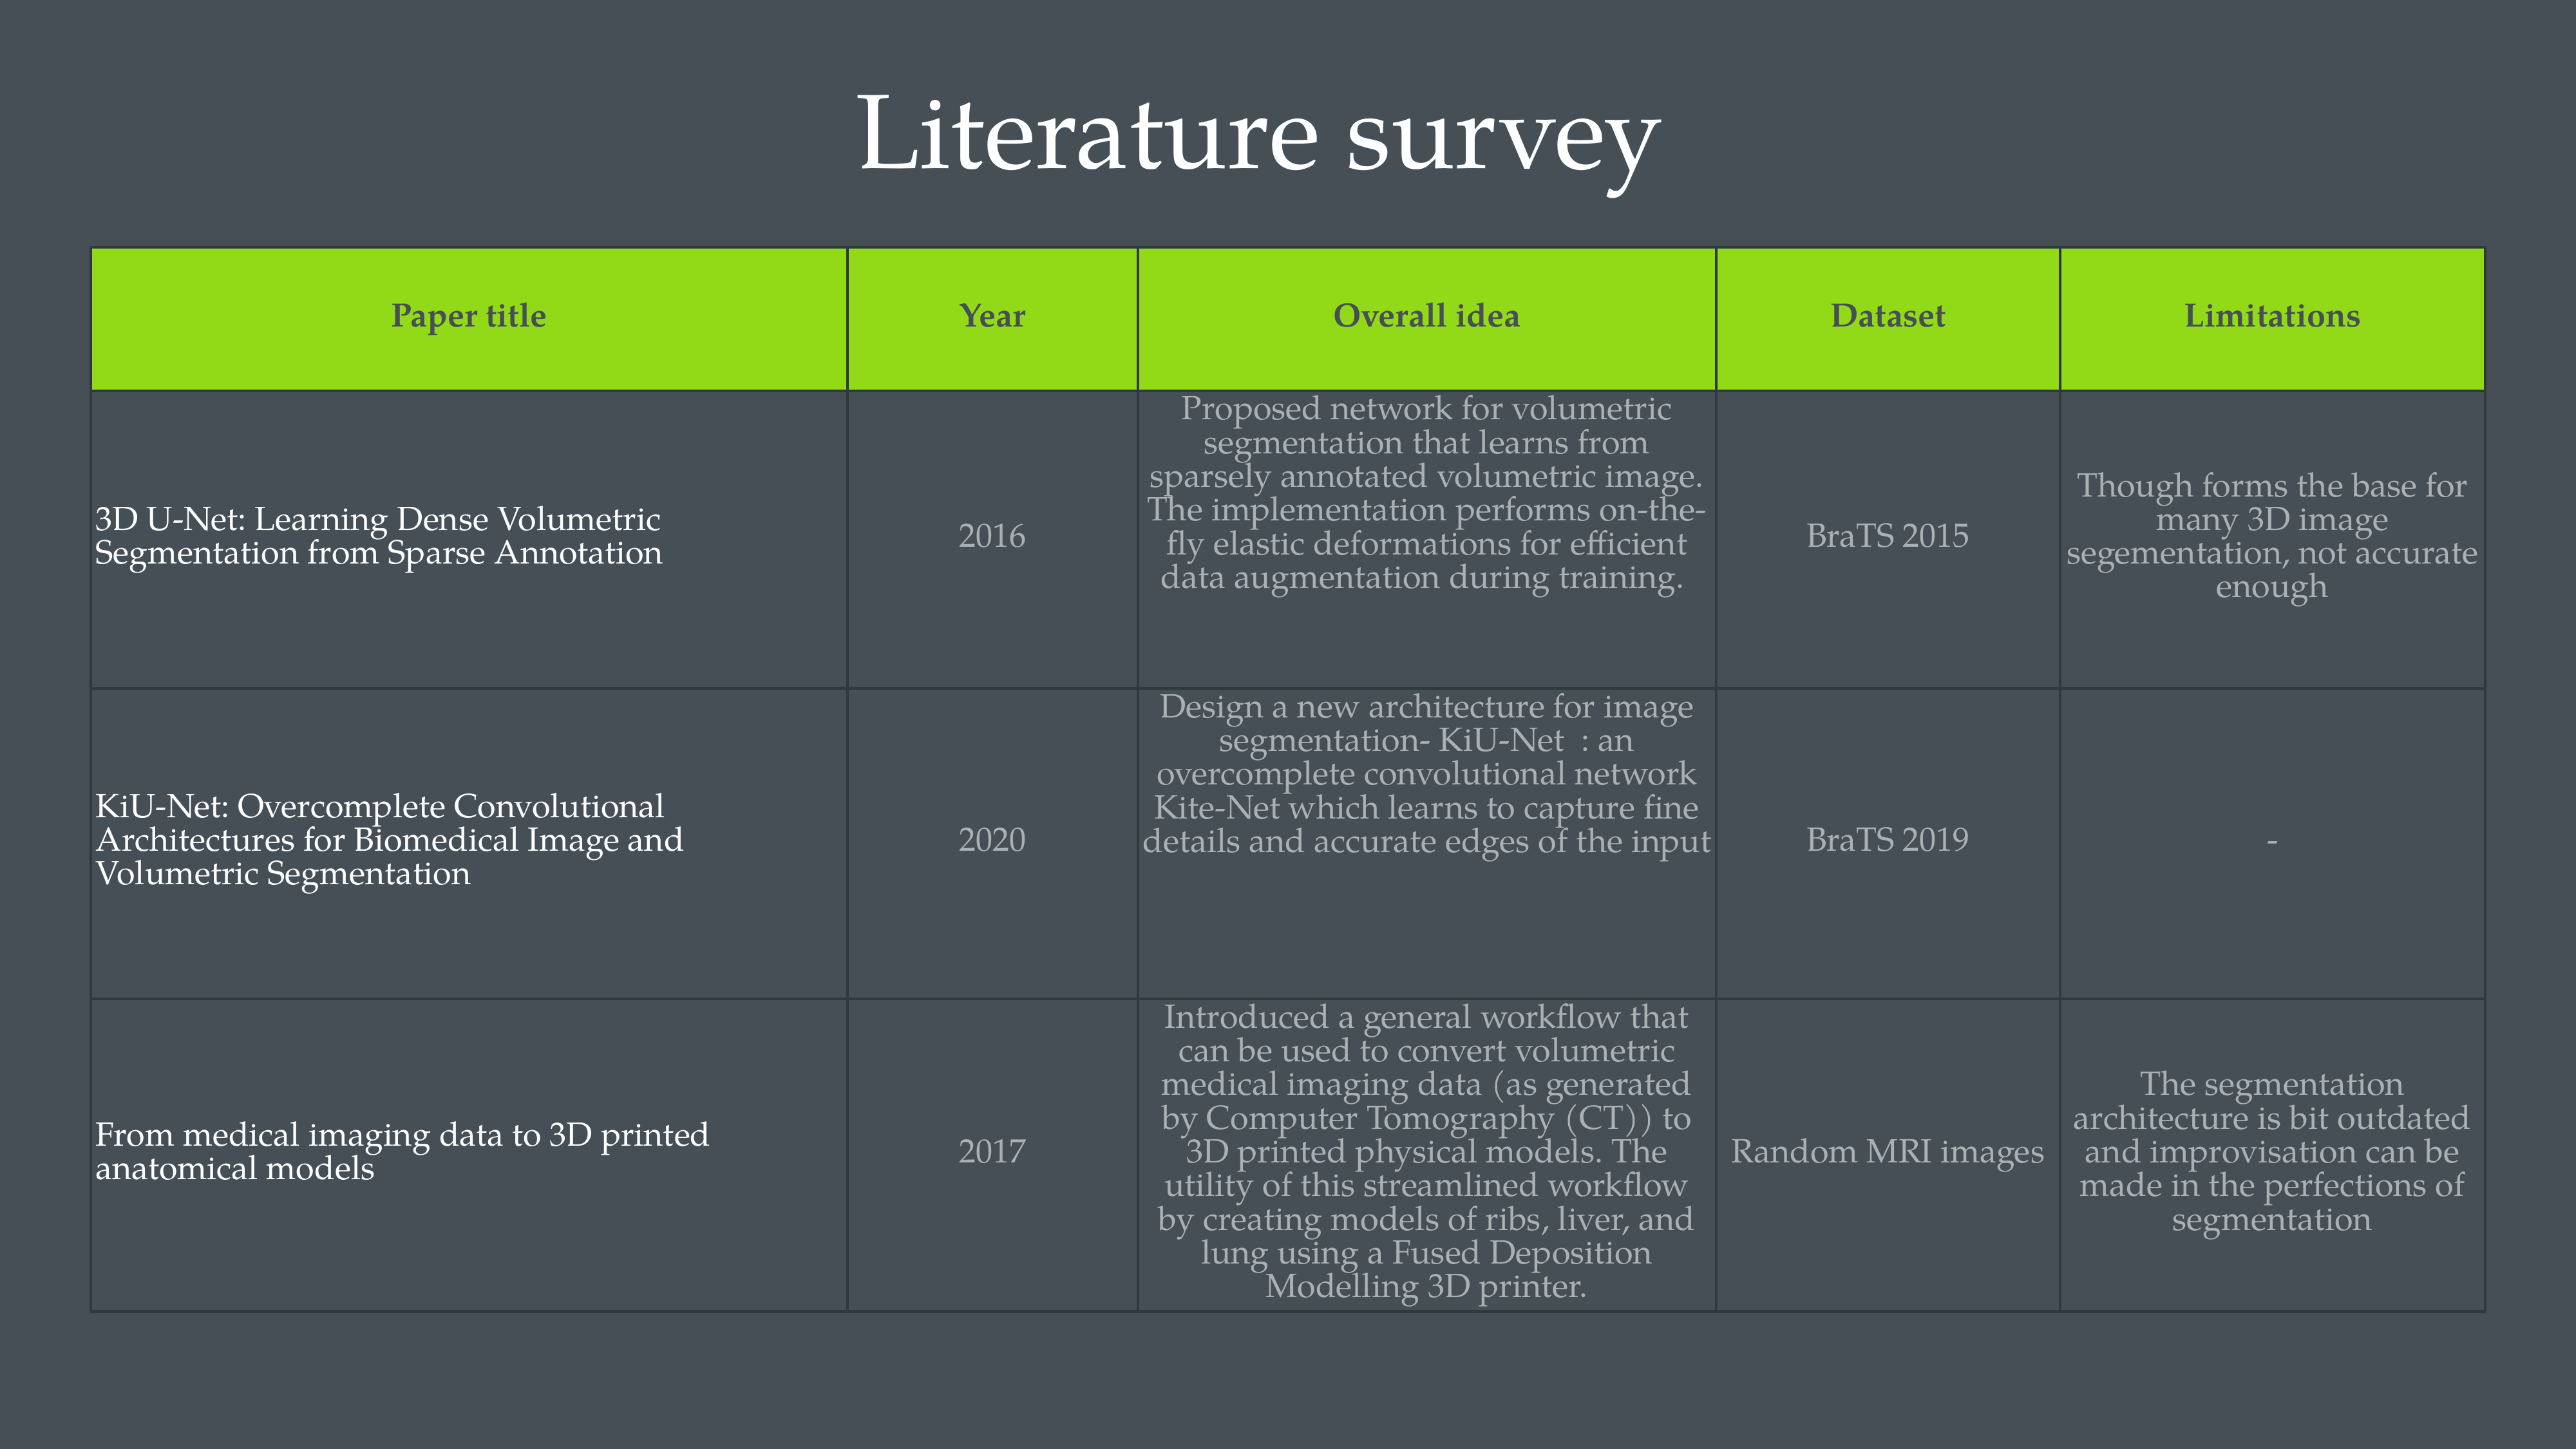

Literature survey
| Paper title | Year | Overall idea | Dataset | Limitations |
| --- | --- | --- | --- | --- |
| 3D U-Net: Learning Dense Volumetric Segmentation from Sparse Annotation | 2016 | Proposed network for volumetric segmentation that learns from sparsely annotated volumetric image. The implementation performs on-the-fly elastic deformations for efficient data augmentation during training. | BraTS 2015 | Though forms the base for many 3D image segementation, not accurate enough |
| KiU-Net: Overcomplete Convolutional Architectures for Biomedical Image and Volumetric Segmentation | 2020 | Design a new architecture for image segmentation- KiU-Net : an overcomplete convolutional network Kite-Net which learns to capture fine details and accurate edges of the input | BraTS 2019 | - |
| From medical imaging data to 3D printed anatomical models | 2017 | Introduced a general workflow that can be used to convert volumetric medical imaging data (as generated by Computer Tomography (CT)) to 3D printed physical models. The utility of this streamlined workflow by creating models of ribs, liver, and lung using a Fused Deposition Modelling 3D printer. | Random MRI images | The segmentation architecture is bit outdated and improvisation can be made in the perfections of segmentation |